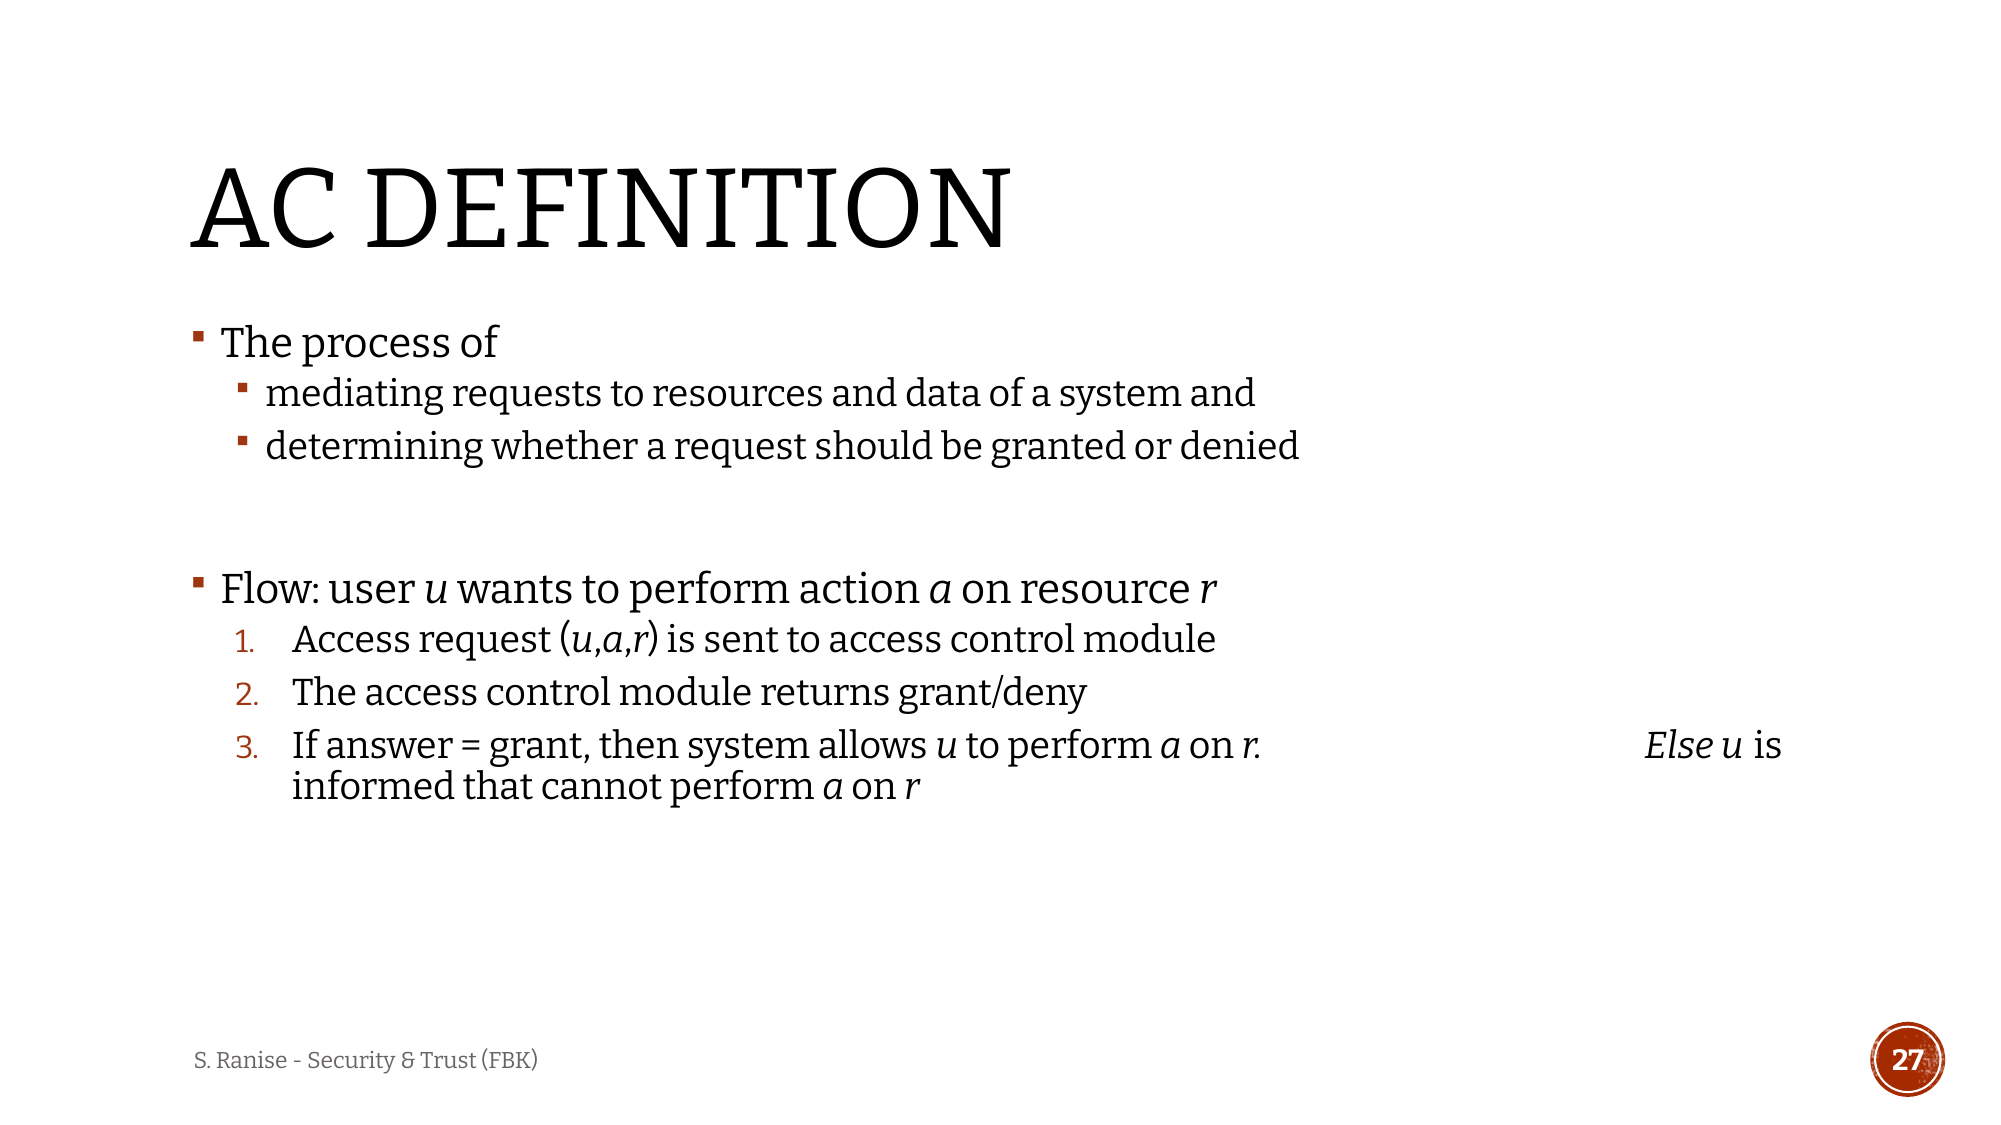

# AC definition
The process of
mediating requests to resources and data of a system and
determining whether a request should be granted or denied

Flow: user u wants to perform action a on resource r
Access request (u,a,r) is sent to access control module
The access control module returns grant/deny
If answer = grant, then system allows u to perform a on r.                                                     Else u is informed that cannot perform a on r

S. Ranise - Security & Trust (FBK)
27